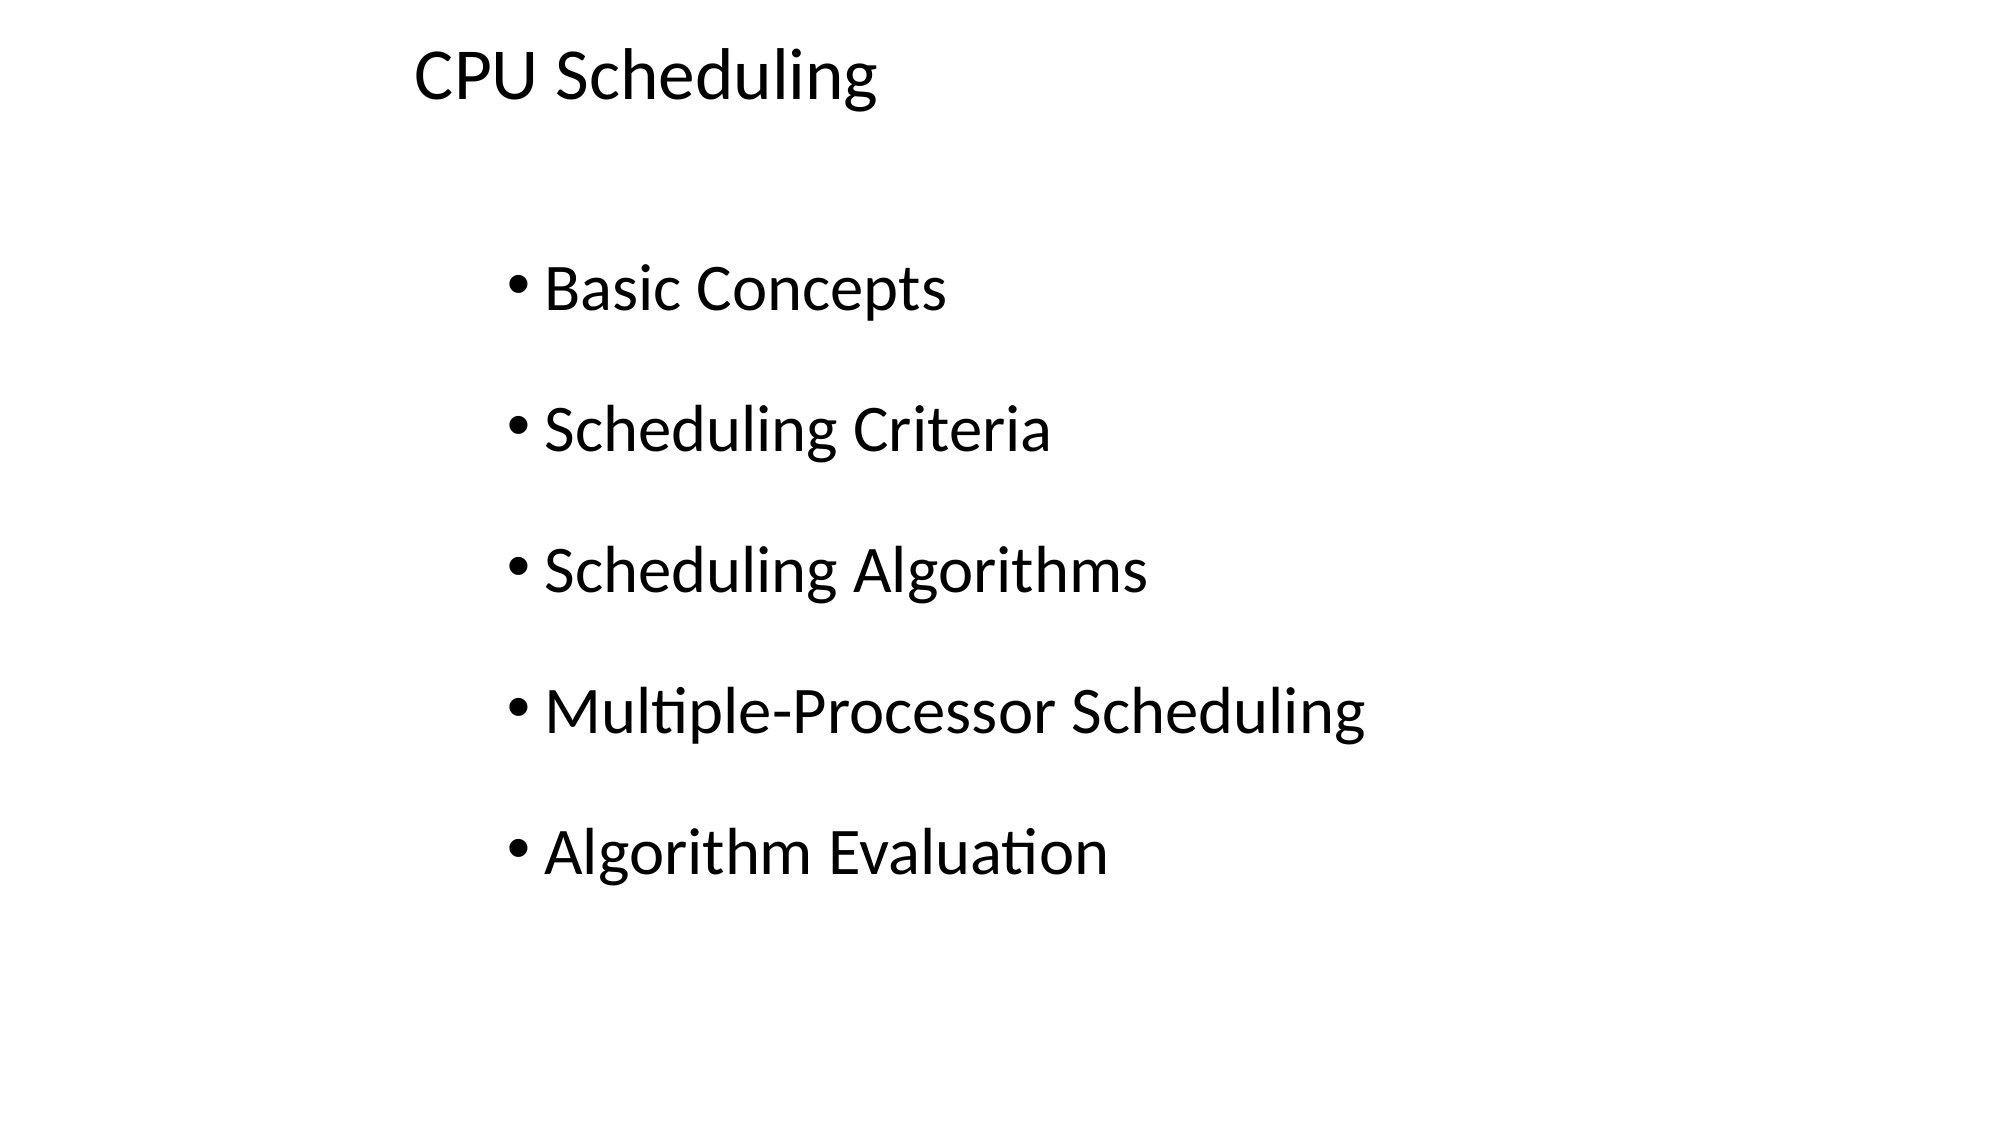

# CPU Scheduling
Basic Concepts
Scheduling Criteria
Scheduling Algorithms
Multiple-Processor Scheduling
Algorithm Evaluation